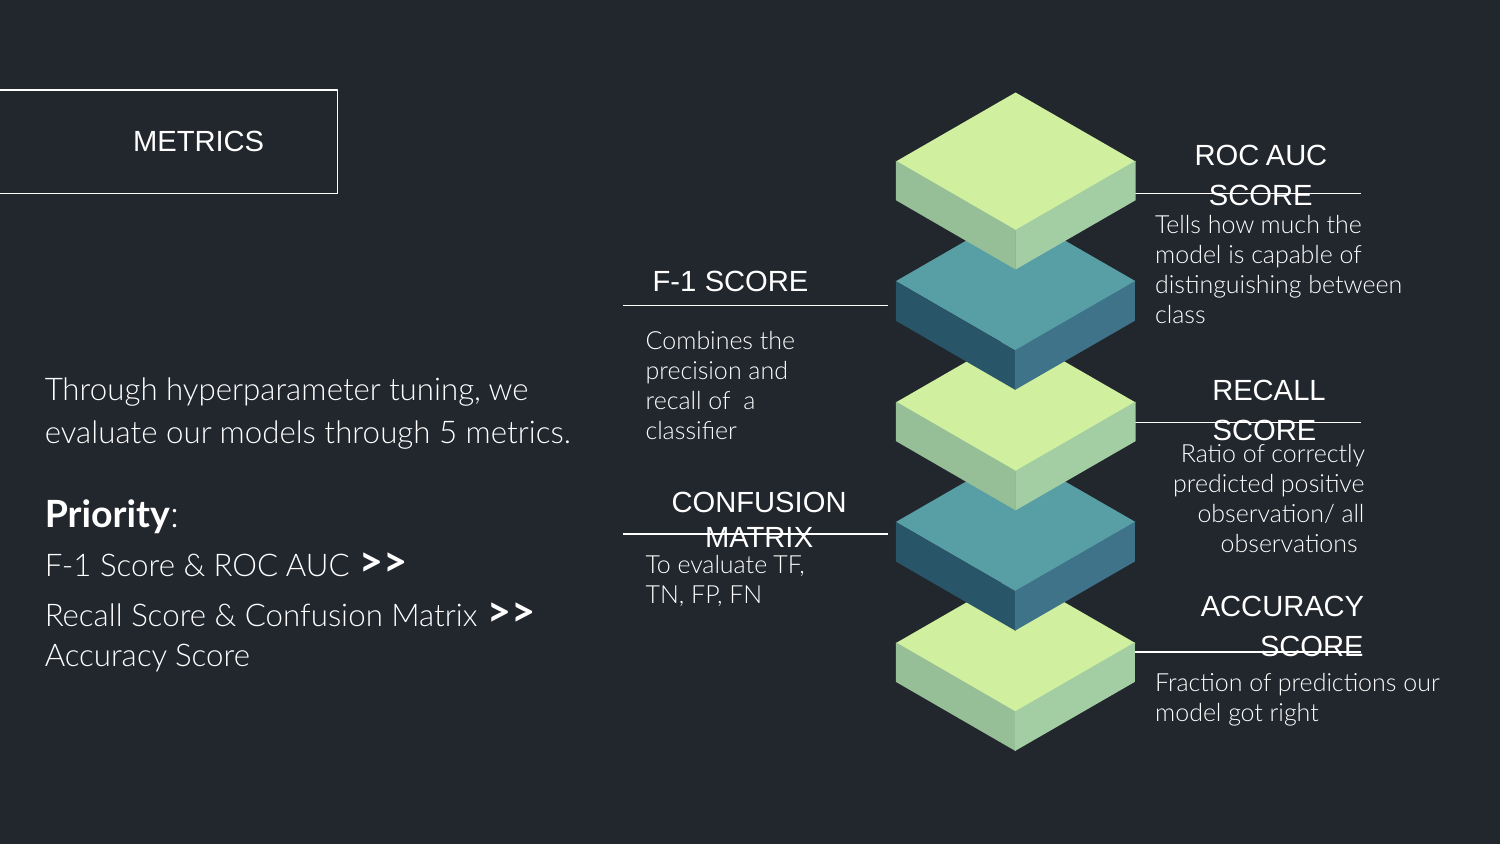

# METRICS

ROC AUC SCORE
Tells how much the model is capable of distinguishing between class
F-1 SCORE
Combines the precision and recall of  a classifier
Through hyperparameter tuning, we evaluate our models through 5 metrics.
Priority:
F-1 Score & ROC AUC >>
Recall Score & Confusion Matrix >>
Accuracy Score
RECALL SCORE
Ratio of correctly predicted positive observation/ all observations
CONFUSION MATRIX
To evaluate TF, TN, FP, FN
ACCURACY SCORE
Fraction of predictions our model got right